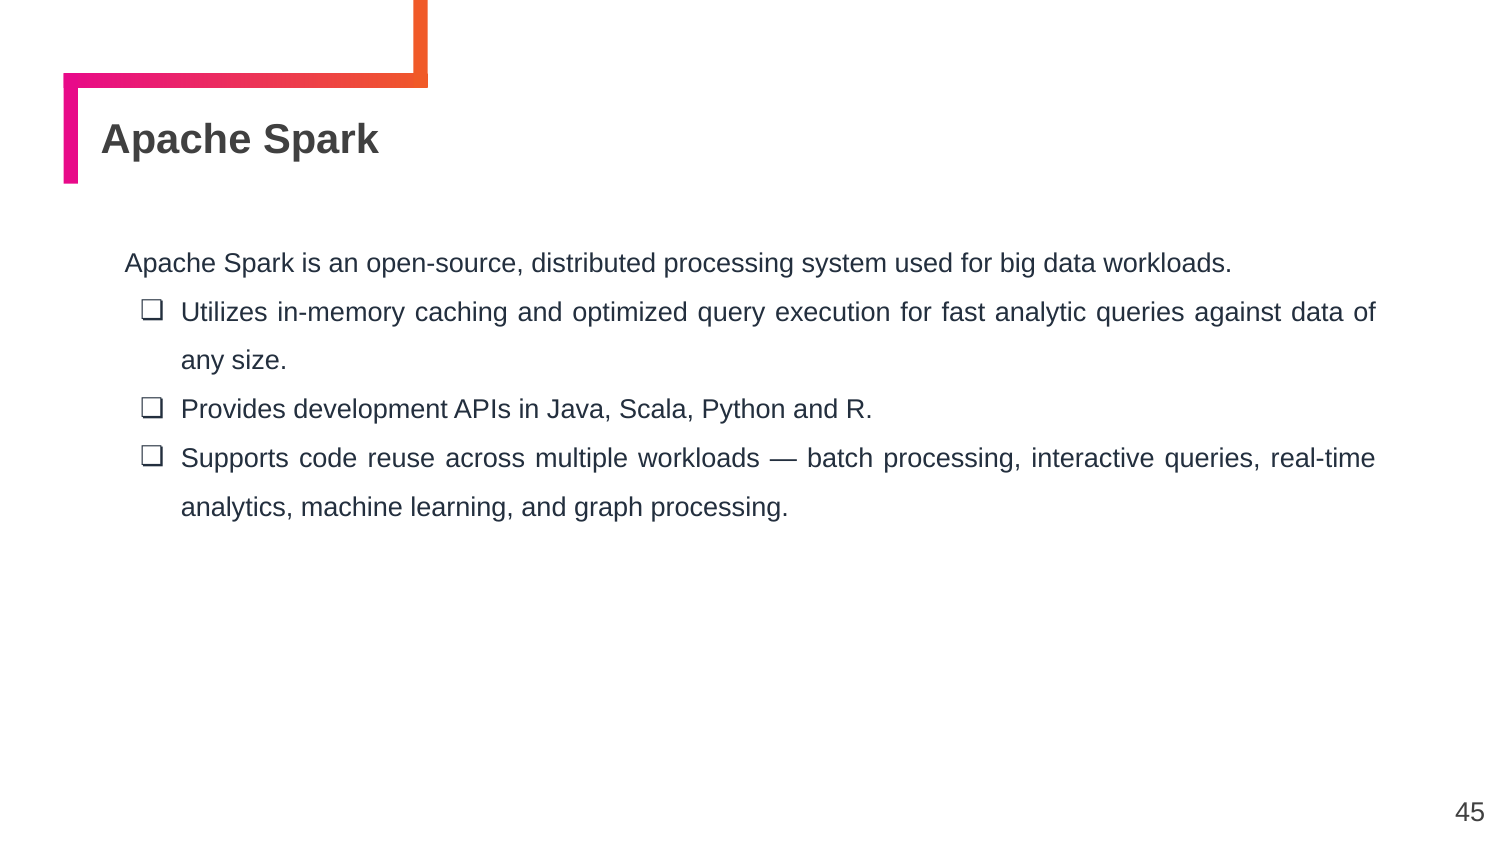

# Apache Spark
Apache Spark is an open-source, distributed processing system used for big data workloads.
Utilizes in-memory caching and optimized query execution for fast analytic queries against data of any size.
Provides development APIs in Java, Scala, Python and R.
Supports code reuse across multiple workloads — batch processing, interactive queries, real-time analytics, machine learning, and graph processing.
45